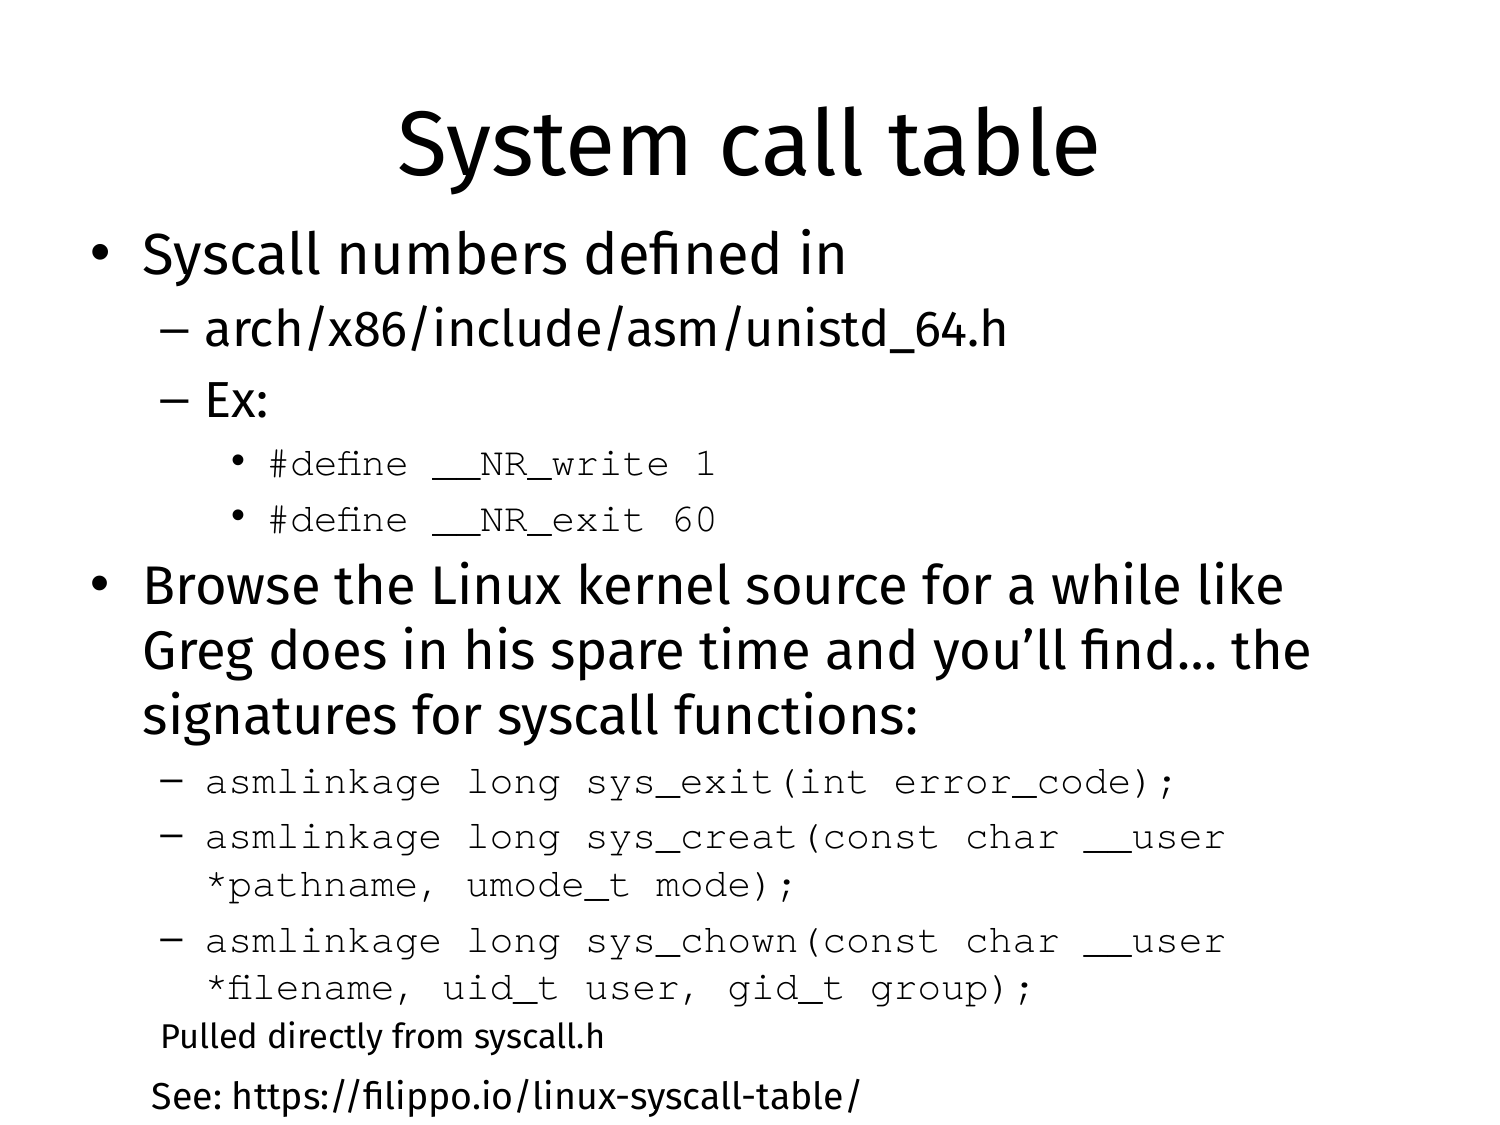

# System call table
Syscall numbers defined in
arch/x86/include/asm/unistd_64.h
Ex:
#define __NR_write 1
#define __NR_exit 60
Browse the Linux kernel source for a while like Greg does in his spare time and you’ll find… the signatures for syscall functions:
asmlinkage long sys_exit(int error_code);
asmlinkage long sys_creat(const char __user *pathname, umode_t mode);
asmlinkage long sys_chown(const char __user *filename, uid_t user, gid_t group);
Pulled directly from syscall.h
See: https://filippo.io/linux-syscall-table/